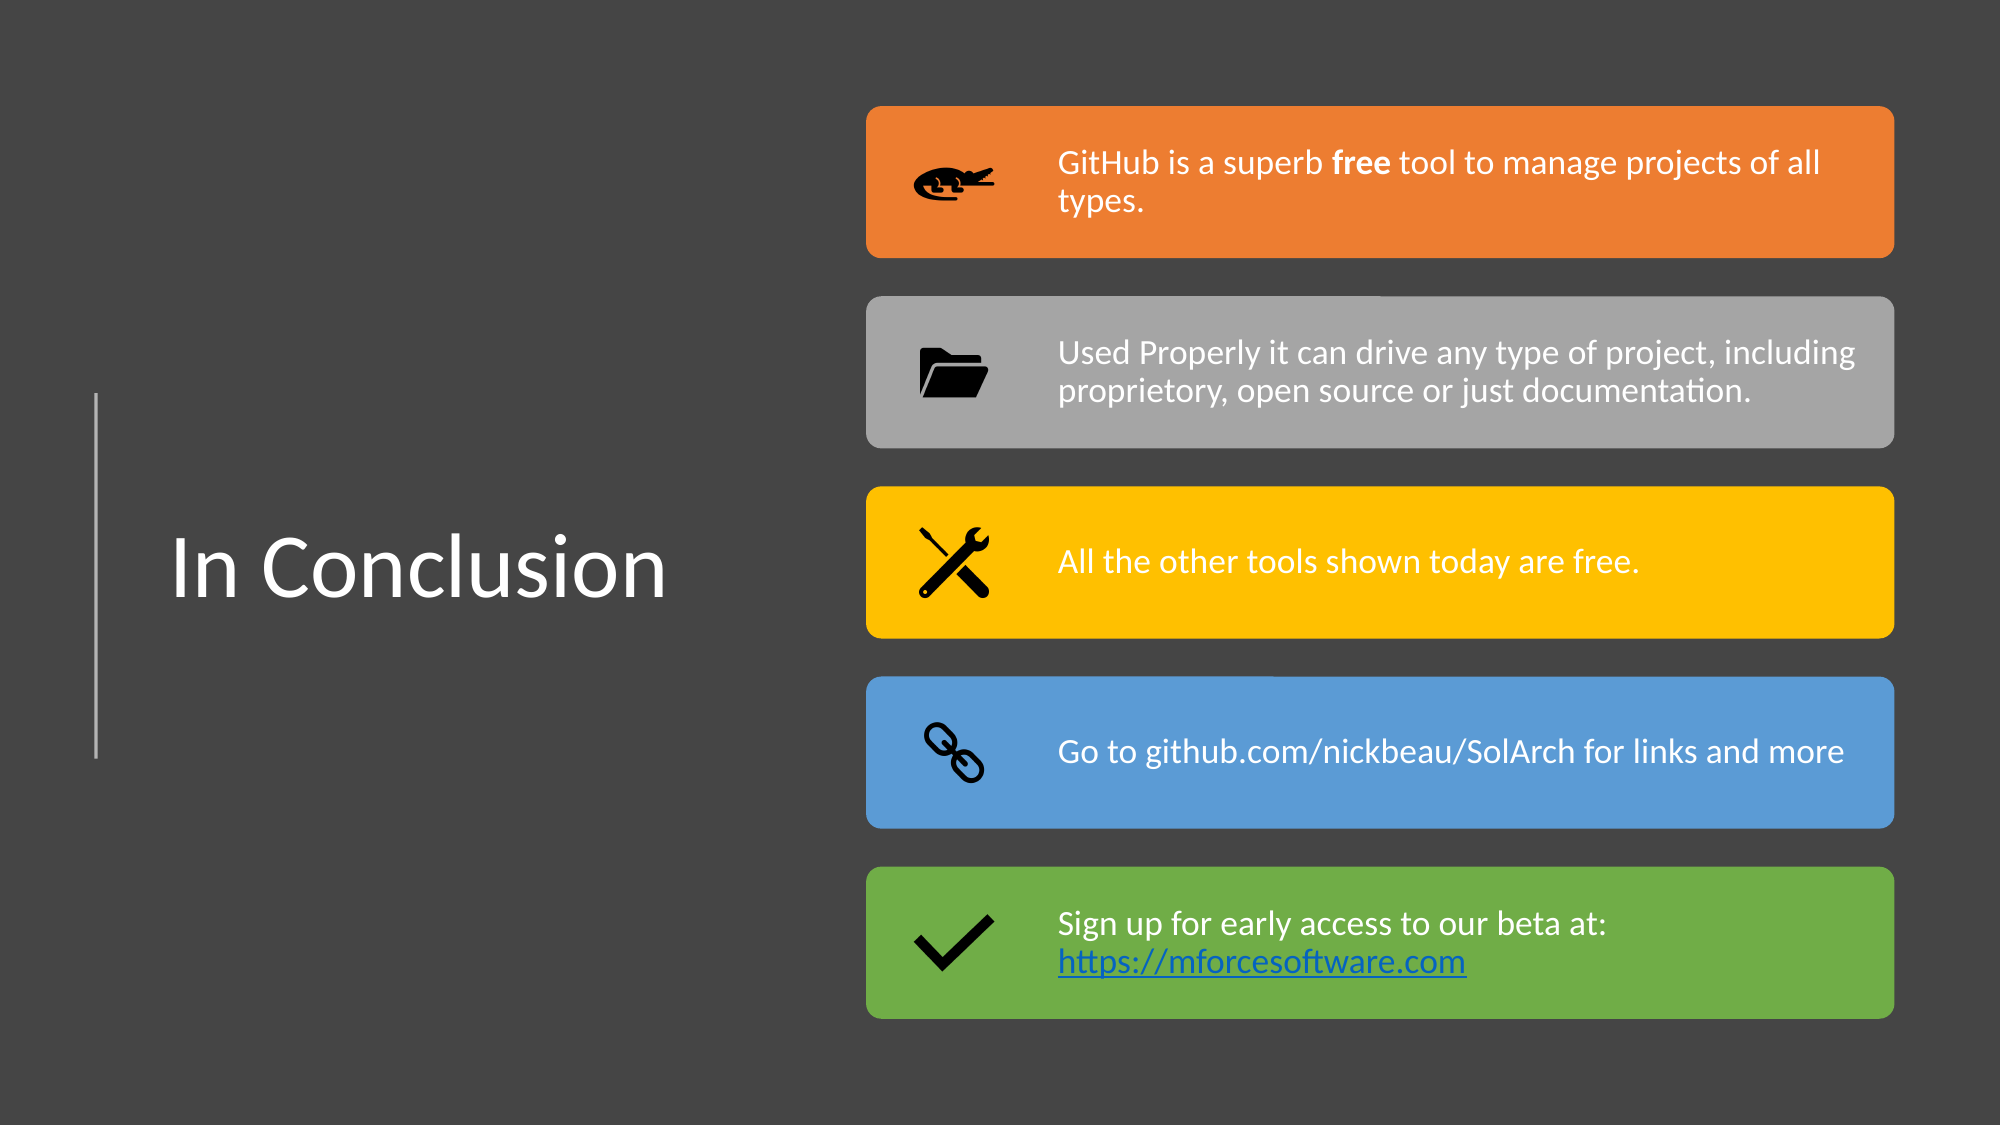

GitHub is a superb free tool to manage projects of all types.
Used Properly it can drive any type of project, including proprietory, open source or just documentation.
All the other tools shown today are free.
Go to github.com/nickbeau/SolArch for links and more
Sign up for early access to our beta at: https://mforcesoftware.com
# In Conclusion